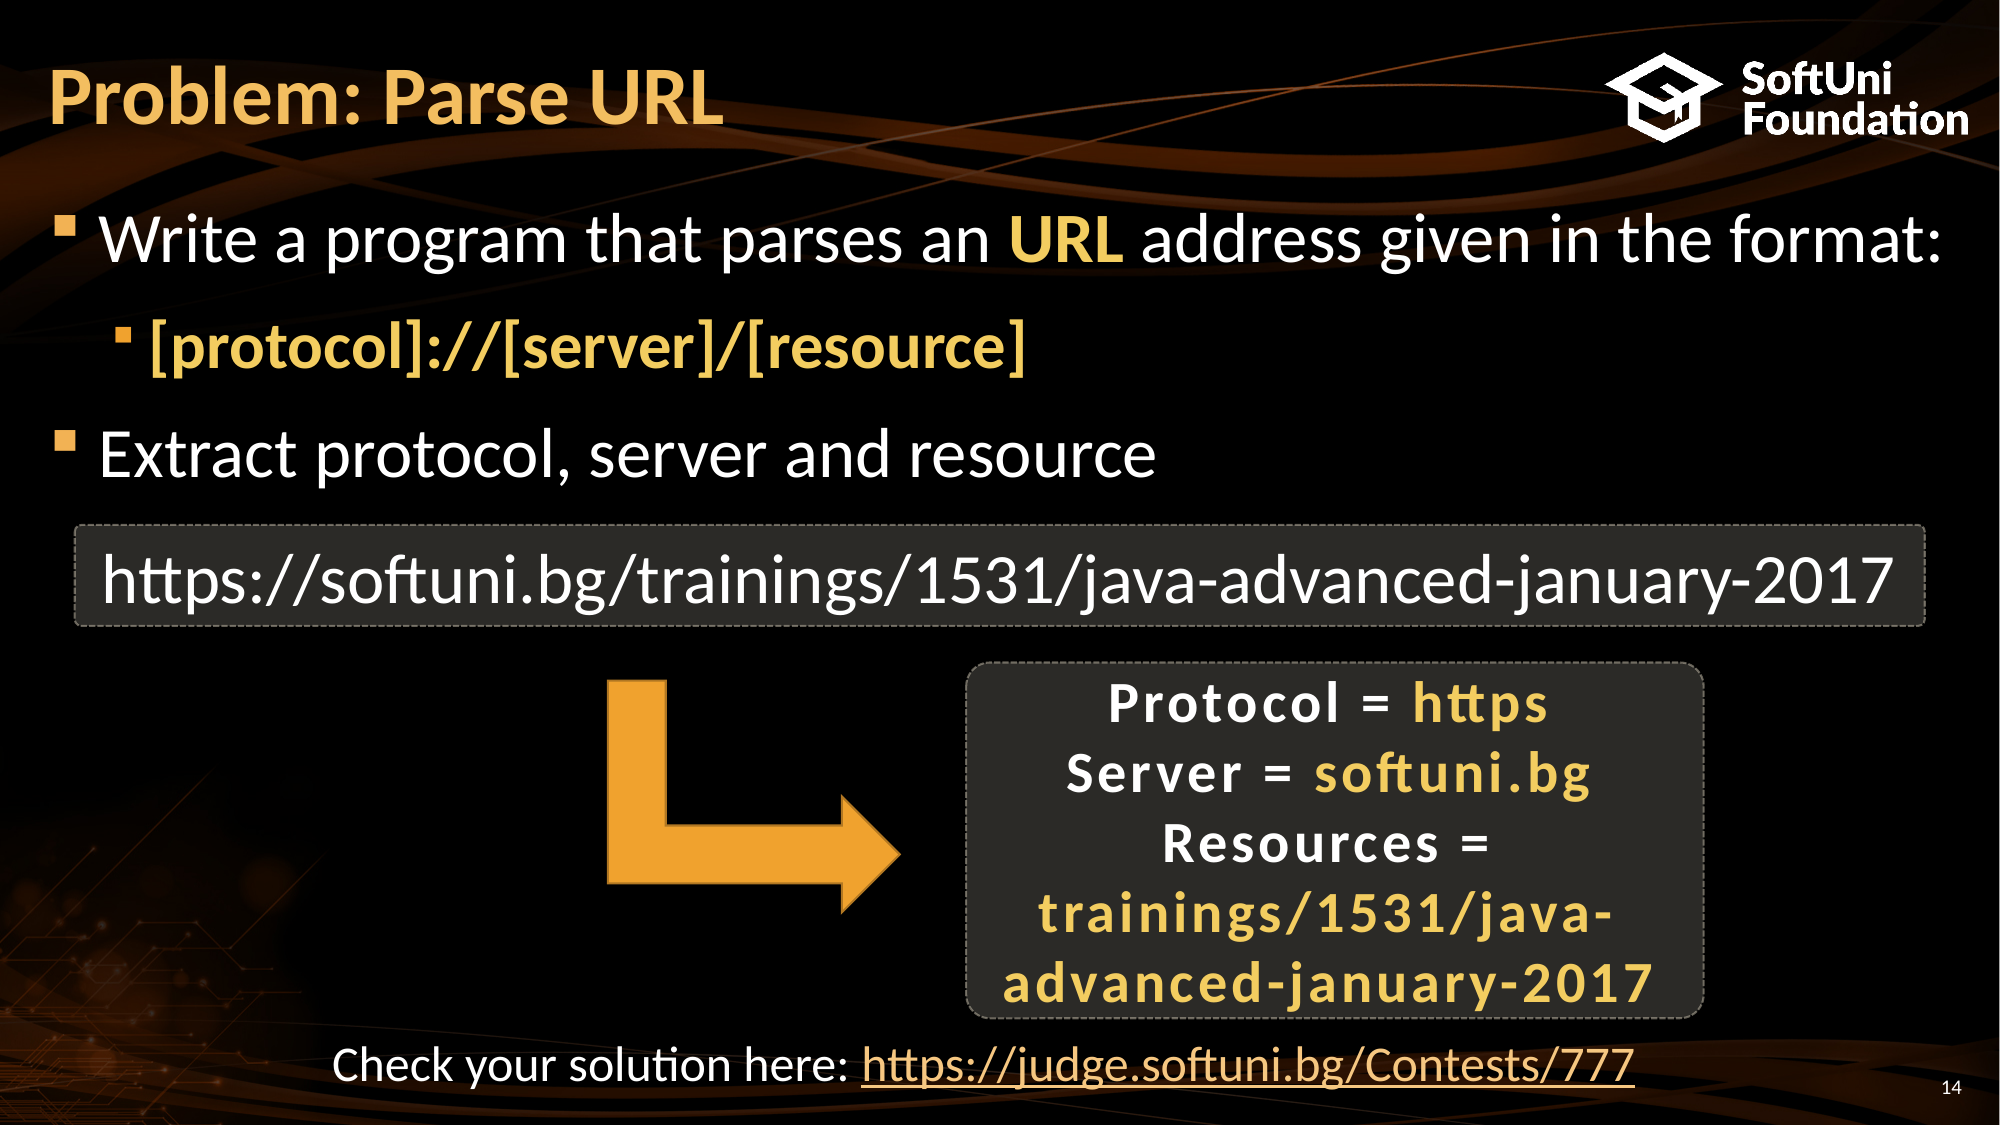

# Problem: Parse URL
Write a program that parses an URL address given in the format:
[protocol]://[server]/[resource]
Extract protocol, server and resource

https://softuni.bg/trainings/1531/java-advanced-january-2017

Protocol = https
Server = softuni.bg
Resources = trainings/1531/java-advanced-january-2017

Check your solution here: https://judge.softuni.bg/Contests/777
14